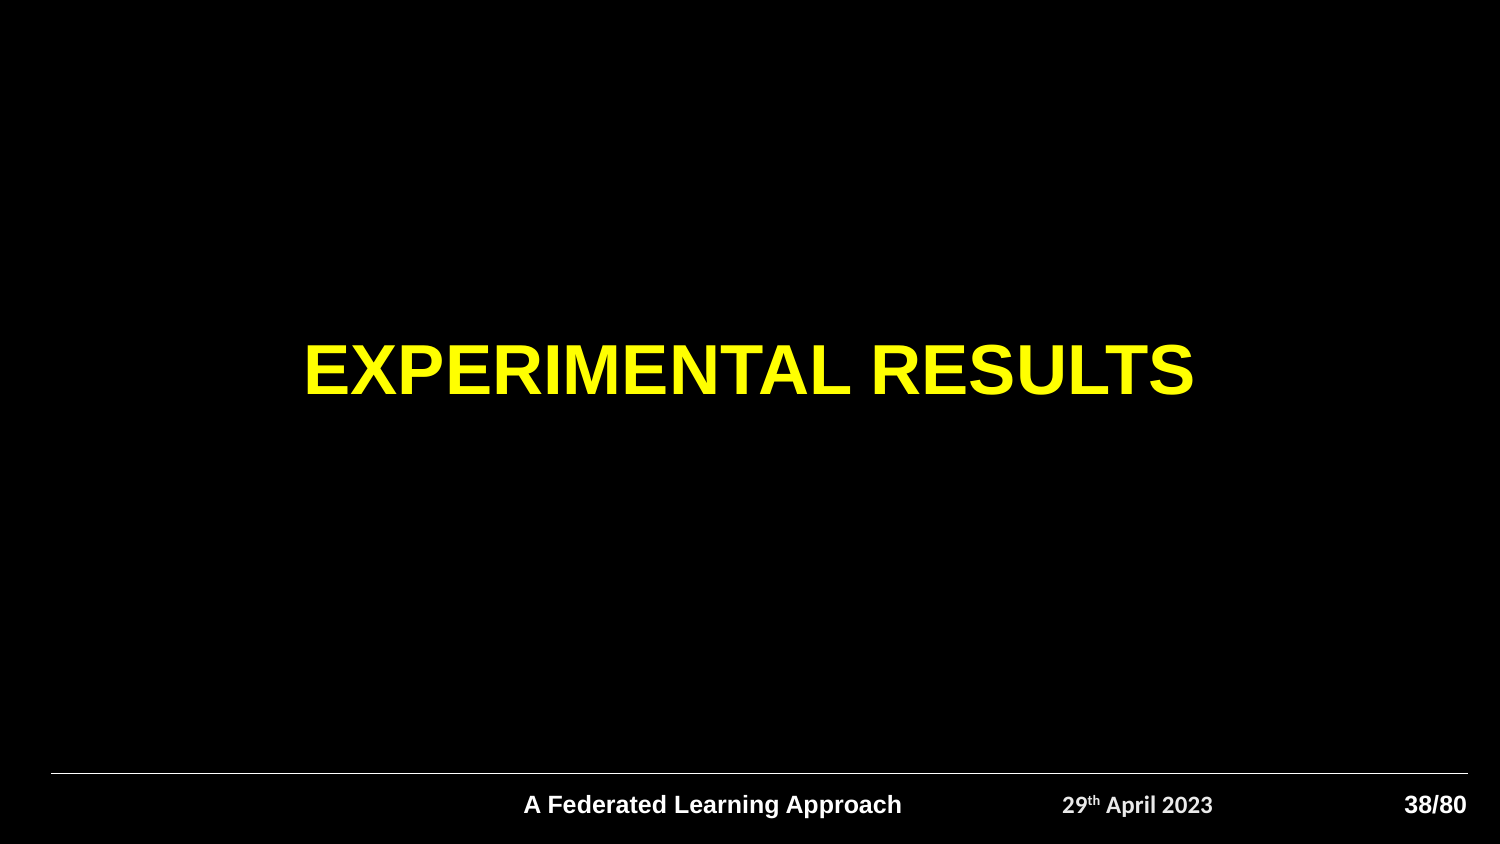

EXPERIMENTAL RESULTS
A Federated Learning Approach
29th April 2023

38/80